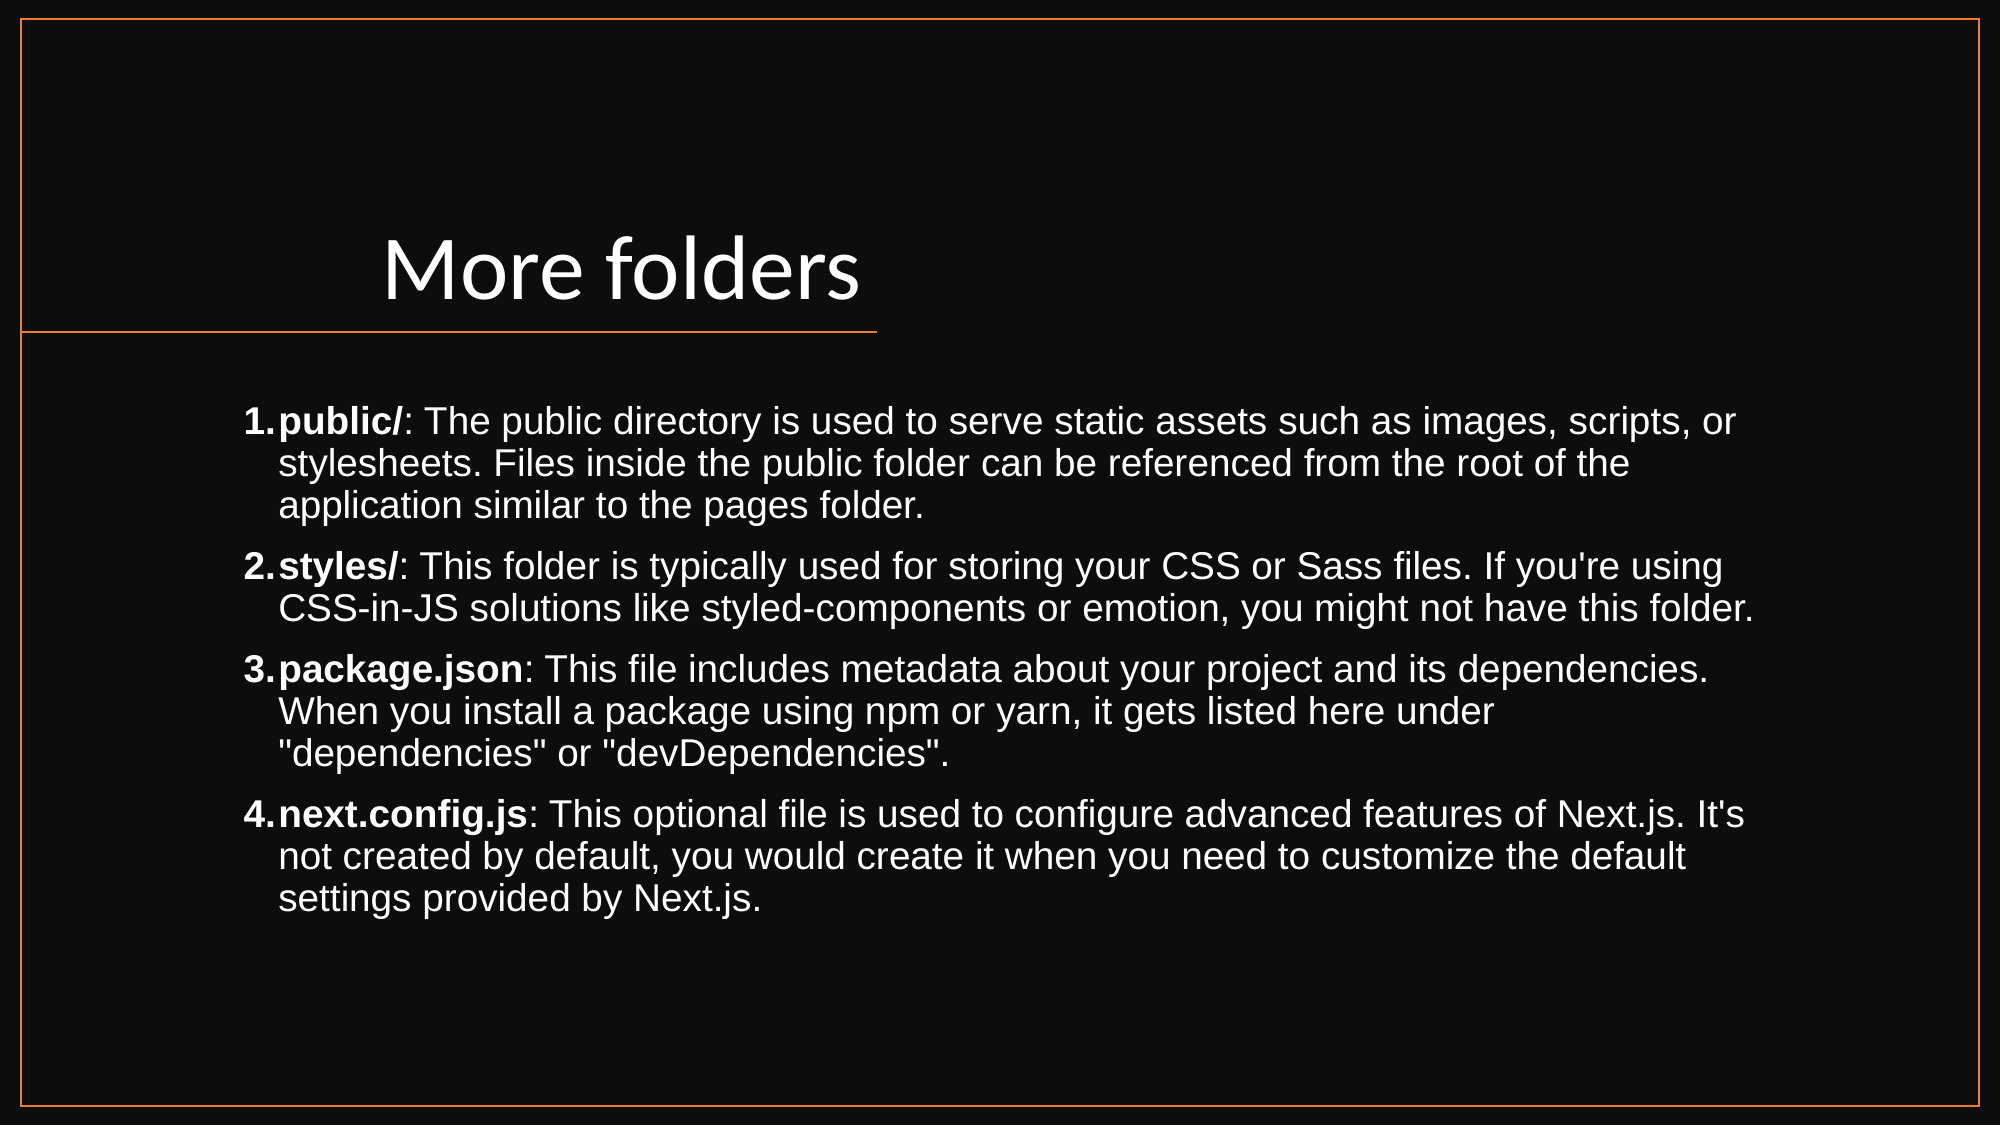

# More folders
public/: The public directory is used to serve static assets such as images, scripts, or stylesheets. Files inside the public folder can be referenced from the root of the application similar to the pages folder.
styles/: This folder is typically used for storing your CSS or Sass files. If you're using CSS-in-JS solutions like styled-components or emotion, you might not have this folder.
package.json: This file includes metadata about your project and its dependencies. When you install a package using npm or yarn, it gets listed here under "dependencies" or "devDependencies".
next.config.js: This optional file is used to configure advanced features of Next.js. It's not created by default, you would create it when you need to customize the default settings provided by Next.js.